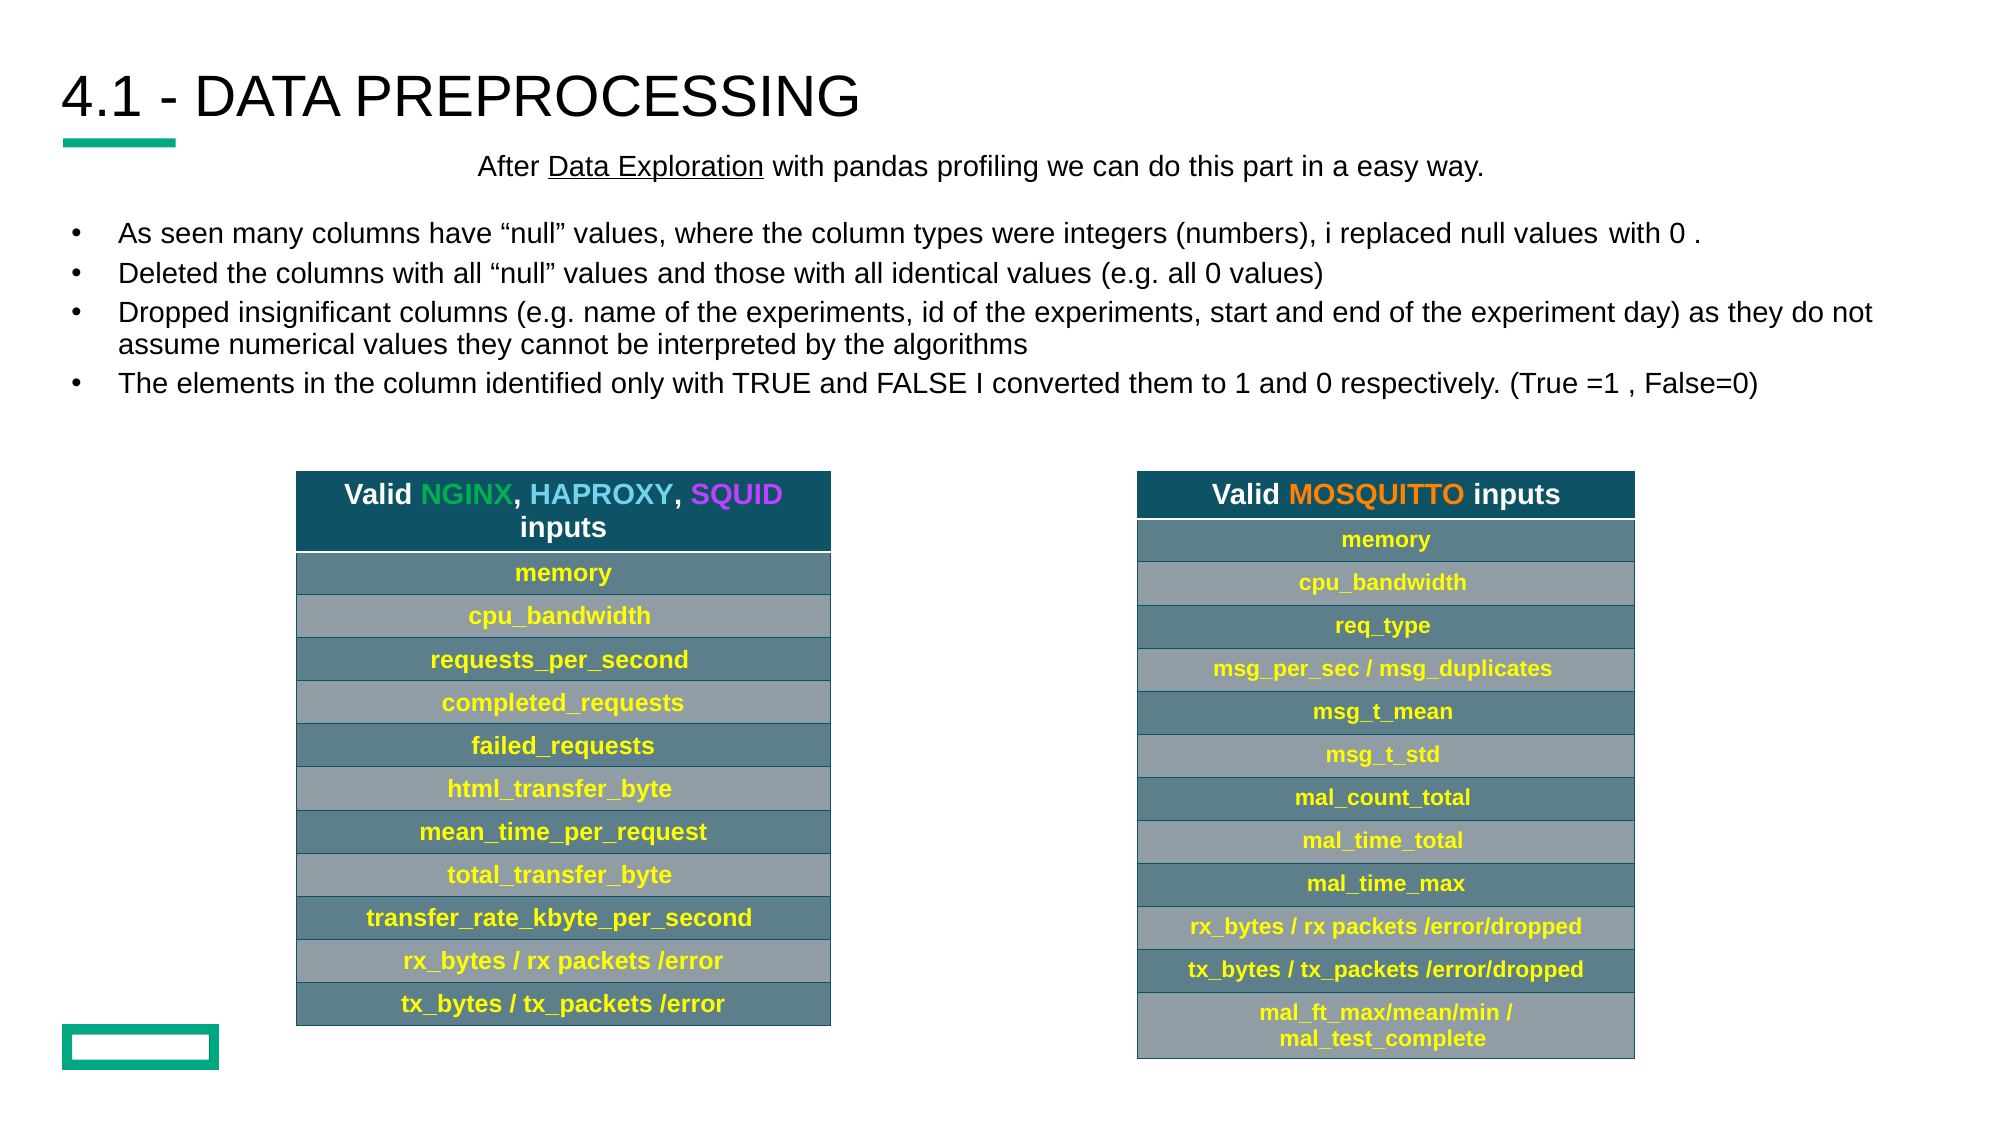

# 4.1 - DATA PREPROCESSING
After Data Exploration with pandas profiling we can do this part in a easy way.
As seen many columns have “null” values, where the column types were integers (numbers), i replaced null values ​​with 0 .
Deleted the columns with all “null” values ​​and those with all identical values ​​(e.g. all 0 values)
Dropped insignificant columns (e.g. name of the experiments, id of the experiments, start and end of the experiment day) as they do not assume numerical values ​​they cannot be interpreted by the algorithms
The elements in the column identified only with TRUE and FALSE I converted them to 1 and 0 respectively. (True =1 , False=0)
| Valid NGINX, HAPROXY, SQUID inputs |
| --- |
| memory |
| cpu\_bandwidth |
| requests\_per\_second |
| completed\_requests |
| failed\_requests |
| html\_transfer\_byte |
| mean\_time\_per\_request |
| total\_transfer\_byte |
| transfer\_rate\_kbyte\_per\_second |
| rx\_bytes / rx packets /error |
| tx\_bytes / tx\_packets /error |
| Valid MOSQUITTO inputs |
| --- |
| memory |
| cpu\_bandwidth |
| req\_type |
| msg\_per\_sec / msg\_duplicates |
| msg\_t\_mean |
| msg\_t\_std |
| mal\_count\_total |
| mal\_time\_total |
| mal\_time\_max |
| rx\_bytes / rx packets /error/dropped |
| tx\_bytes / tx\_packets /error/dropped |
| mal\_ft\_max/mean/min / mal\_test\_complete |